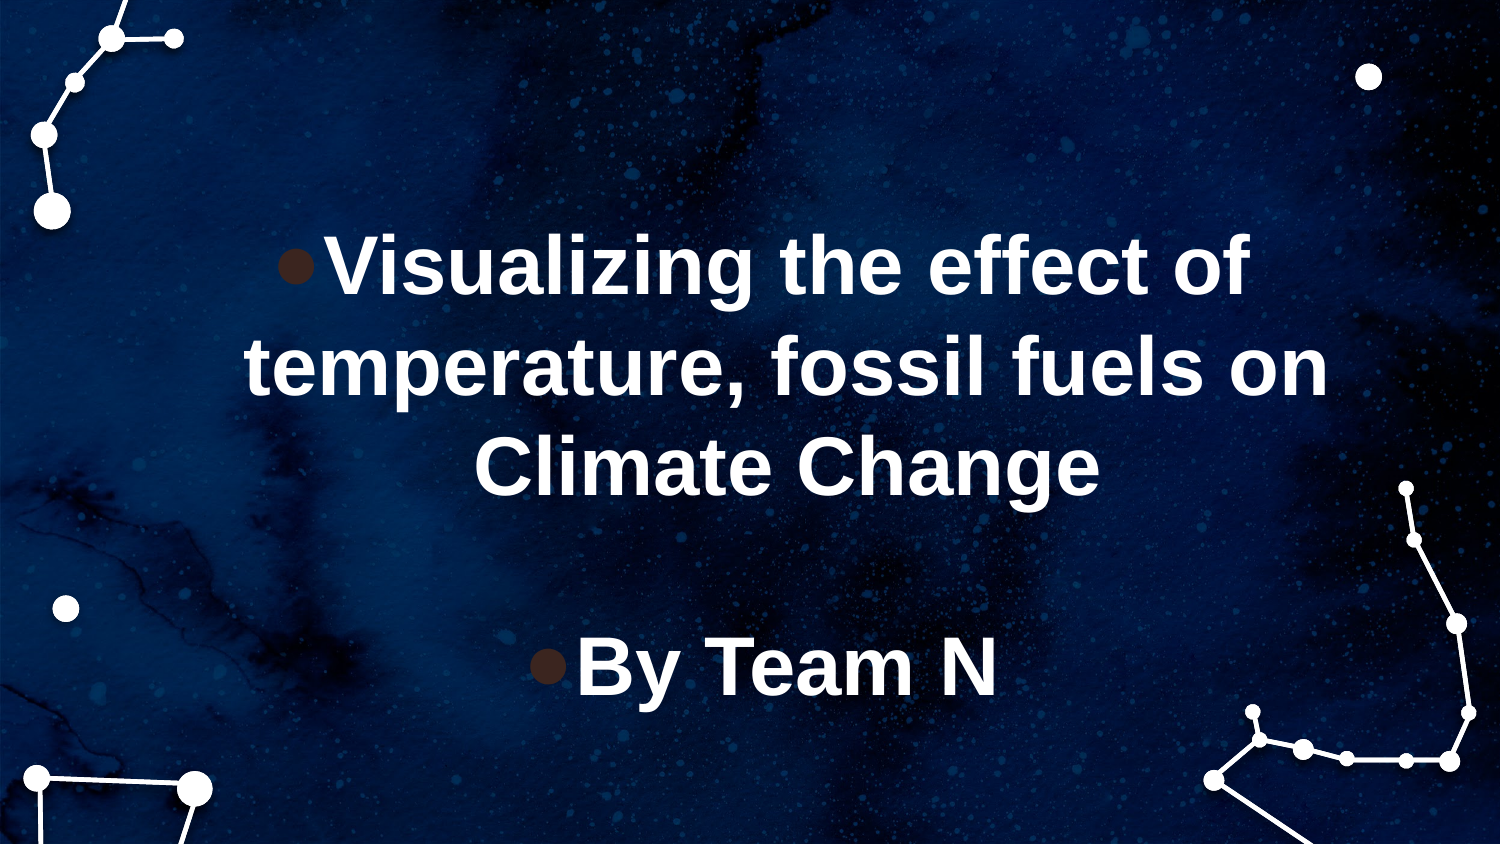

Visualizing the effect of temperature, fossil fuels on Climate Change

By Team N